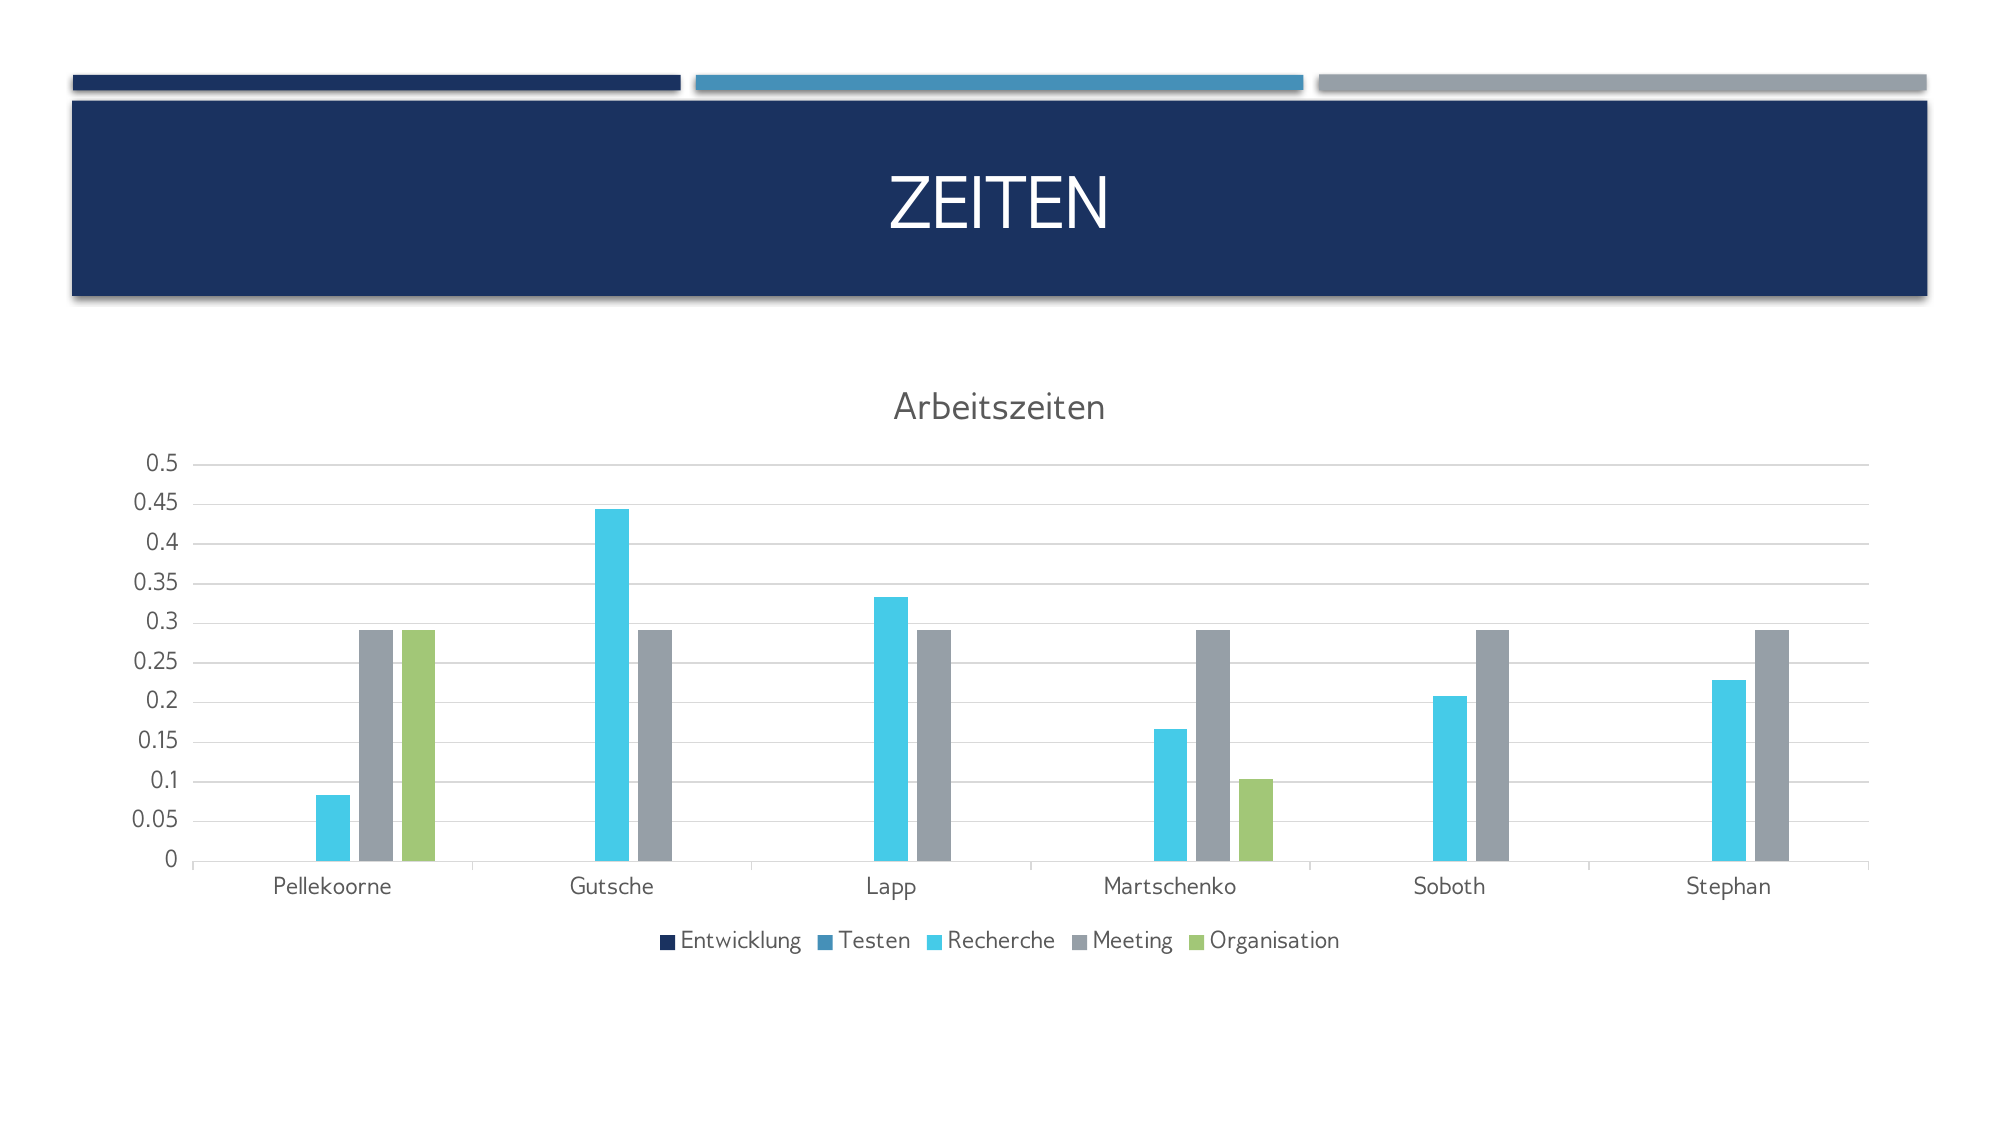

# Zeiten

### Chart: Arbeitszeiten

| Category | Entwicklung | Testen | Recherche | Meeting | Organisation |
|---|---|---|---|---|---|
| Pellekoorne | None | None | 0.08333333333333333 | 0.2916666666666667 | 0.2916666666666667 |
| Gutsche | None | None | 0.4444444444444444 | 0.2916666666666667 | None |
| Lapp | None | None | 0.3333333333333333 | 0.2916666666666667 | None |
| Martschenko | None | None | 0.16666666666666666 | 0.2916666666666667 | 0.10416666666666667 |
| Soboth | None | None | 0.20833333333333334 | 0.2916666666666667 | None |
| Stephan | None | None | 0.22916666666666666 | 0.2916666666666667 | None |